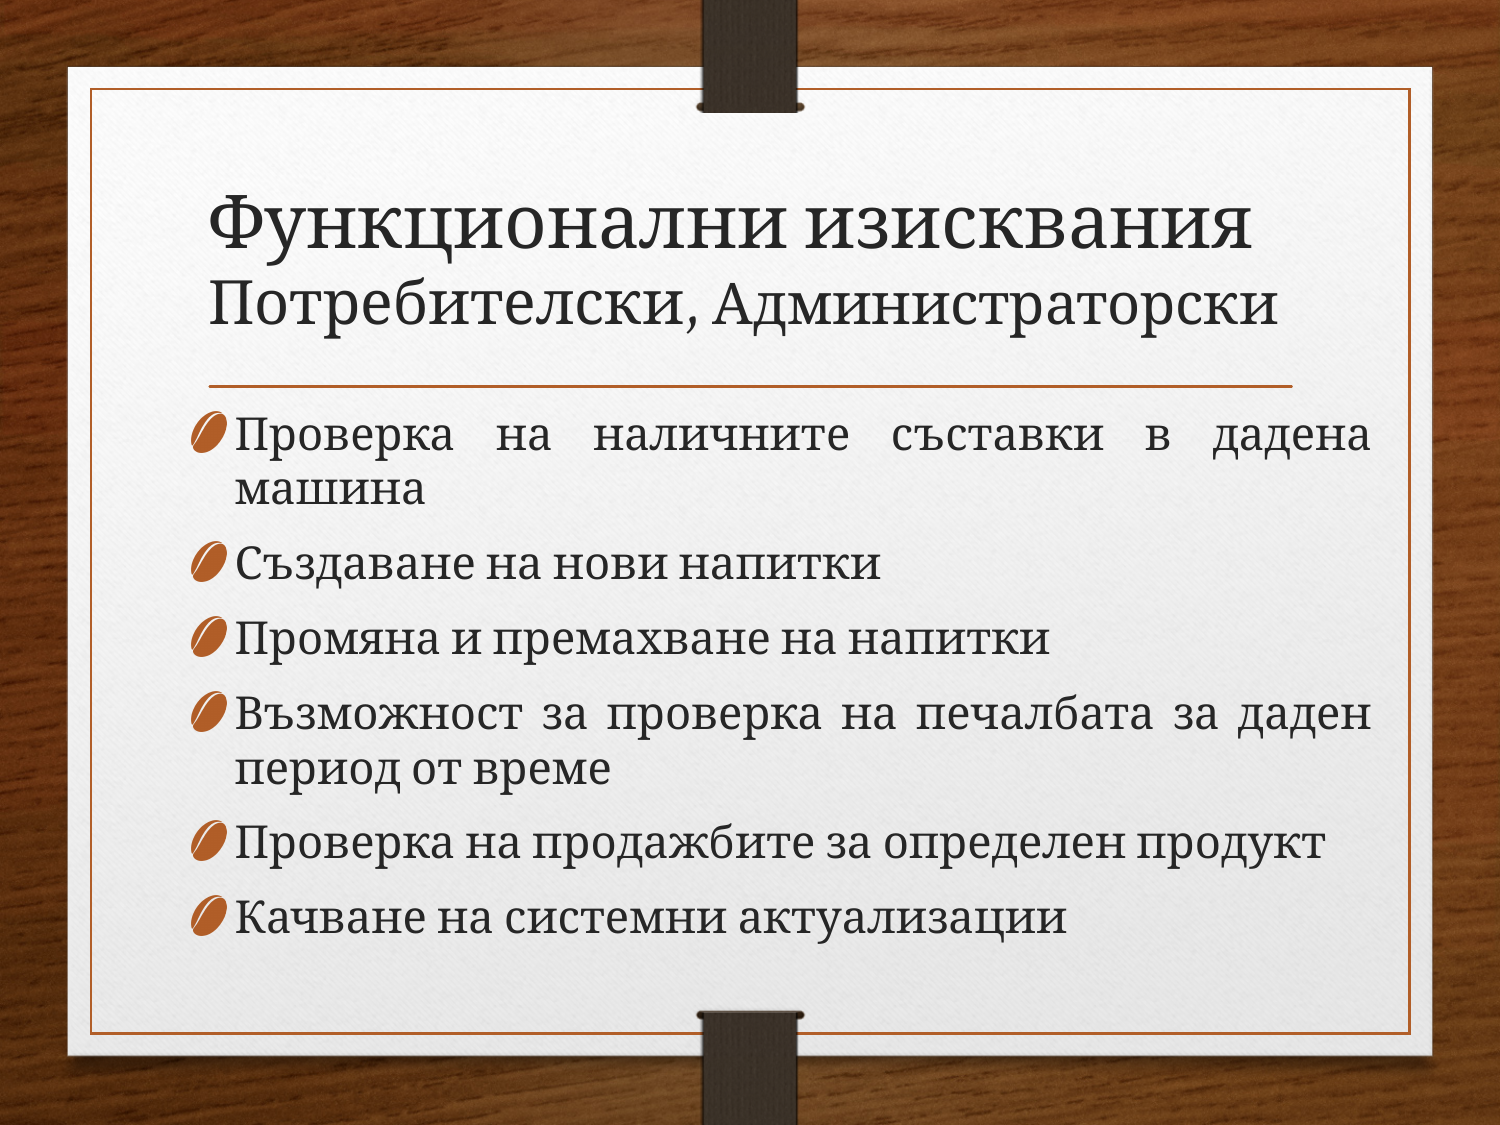

# Функционални изисквания Потребителски, Администраторски
Проверка на наличните съставки в дадена машина
Създаване на нови напитки
Промяна и премахване на напитки
Възможност за проверка на печалбата за даден период от време
Проверка на продажбите за определен продукт
Качване на системни актуализации